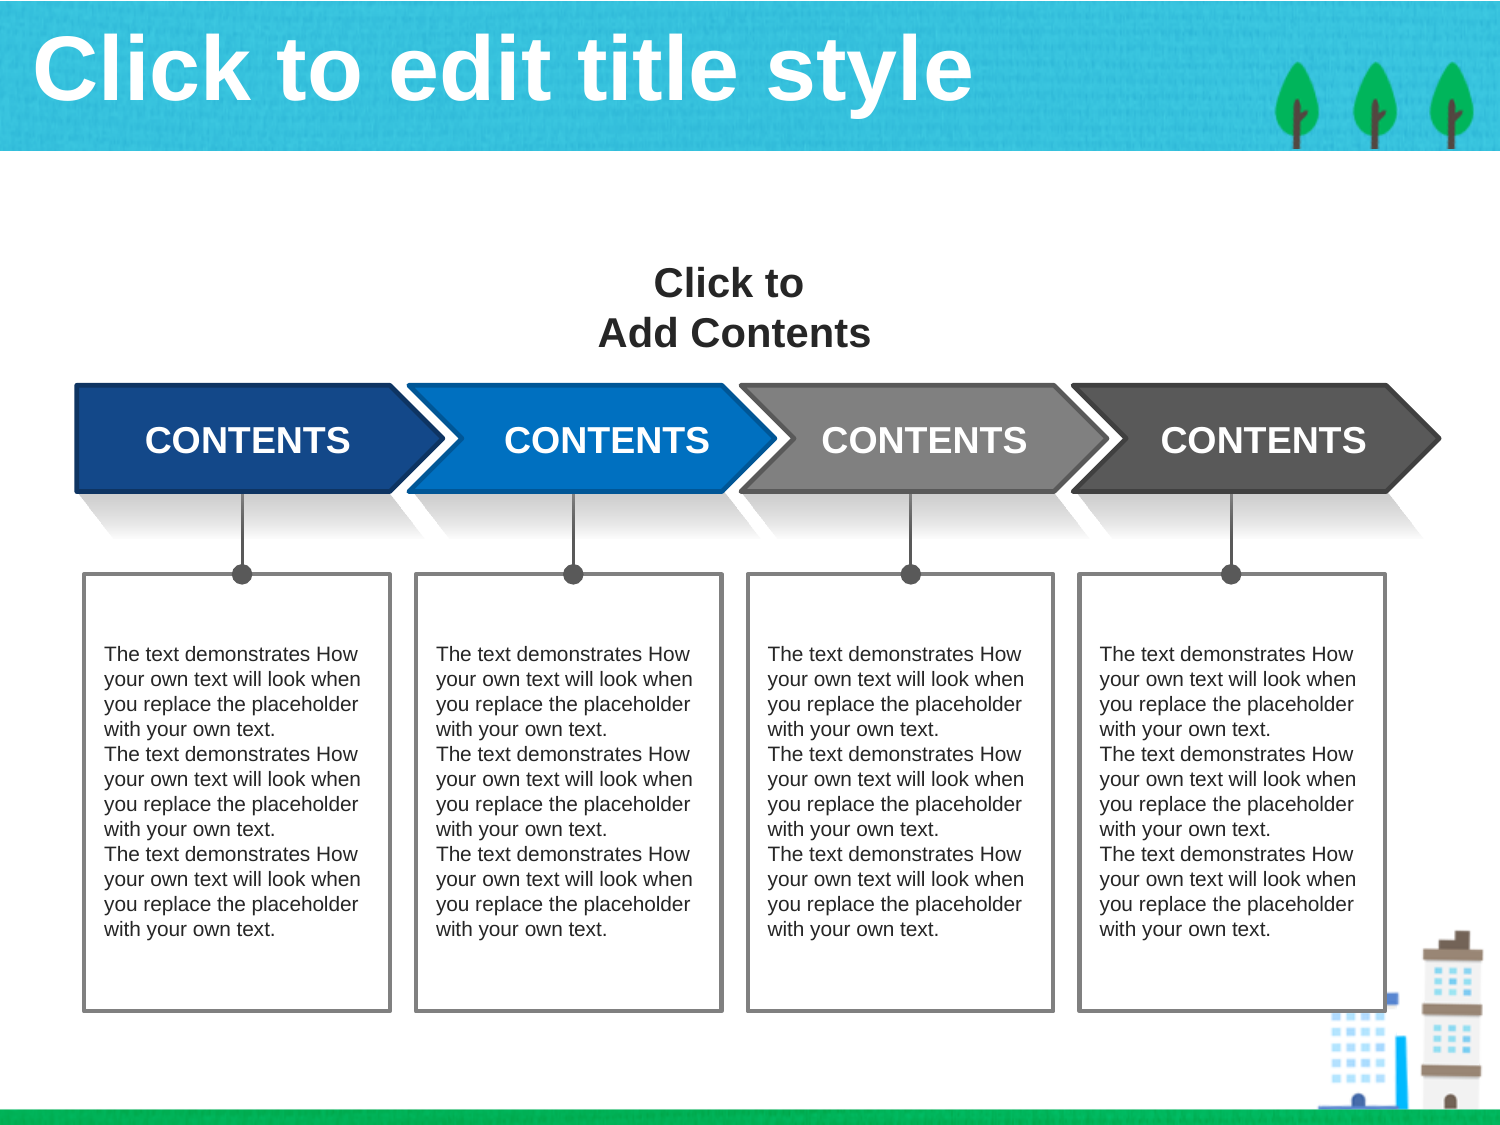

# Click to edit title style
Click to
Add Contents

CONTENTS
CONTENTS
CONTENTS
CONTENTS
The text demonstrates How your own text will look when you replace the placeholder with your own text.
The text demonstrates How your own text will look when you replace the placeholder with your own text.
The text demonstrates How your own text will look when you replace the placeholder with your own text.

The text demonstrates How your own text will look when you replace the placeholder with your own text.
The text demonstrates How your own text will look when you replace the placeholder with your own text.
The text demonstrates How your own text will look when you replace the placeholder with your own text.

The text demonstrates How your own text will look when you replace the placeholder with your own text.
The text demonstrates How your own text will look when you replace the placeholder with your own text.
The text demonstrates How your own text will look when you replace the placeholder with your own text.

The text demonstrates How your own text will look when you replace the placeholder with your own text.
The text demonstrates How your own text will look when you replace the placeholder with your own text.
The text demonstrates How your own text will look when you replace the placeholder with your own text.